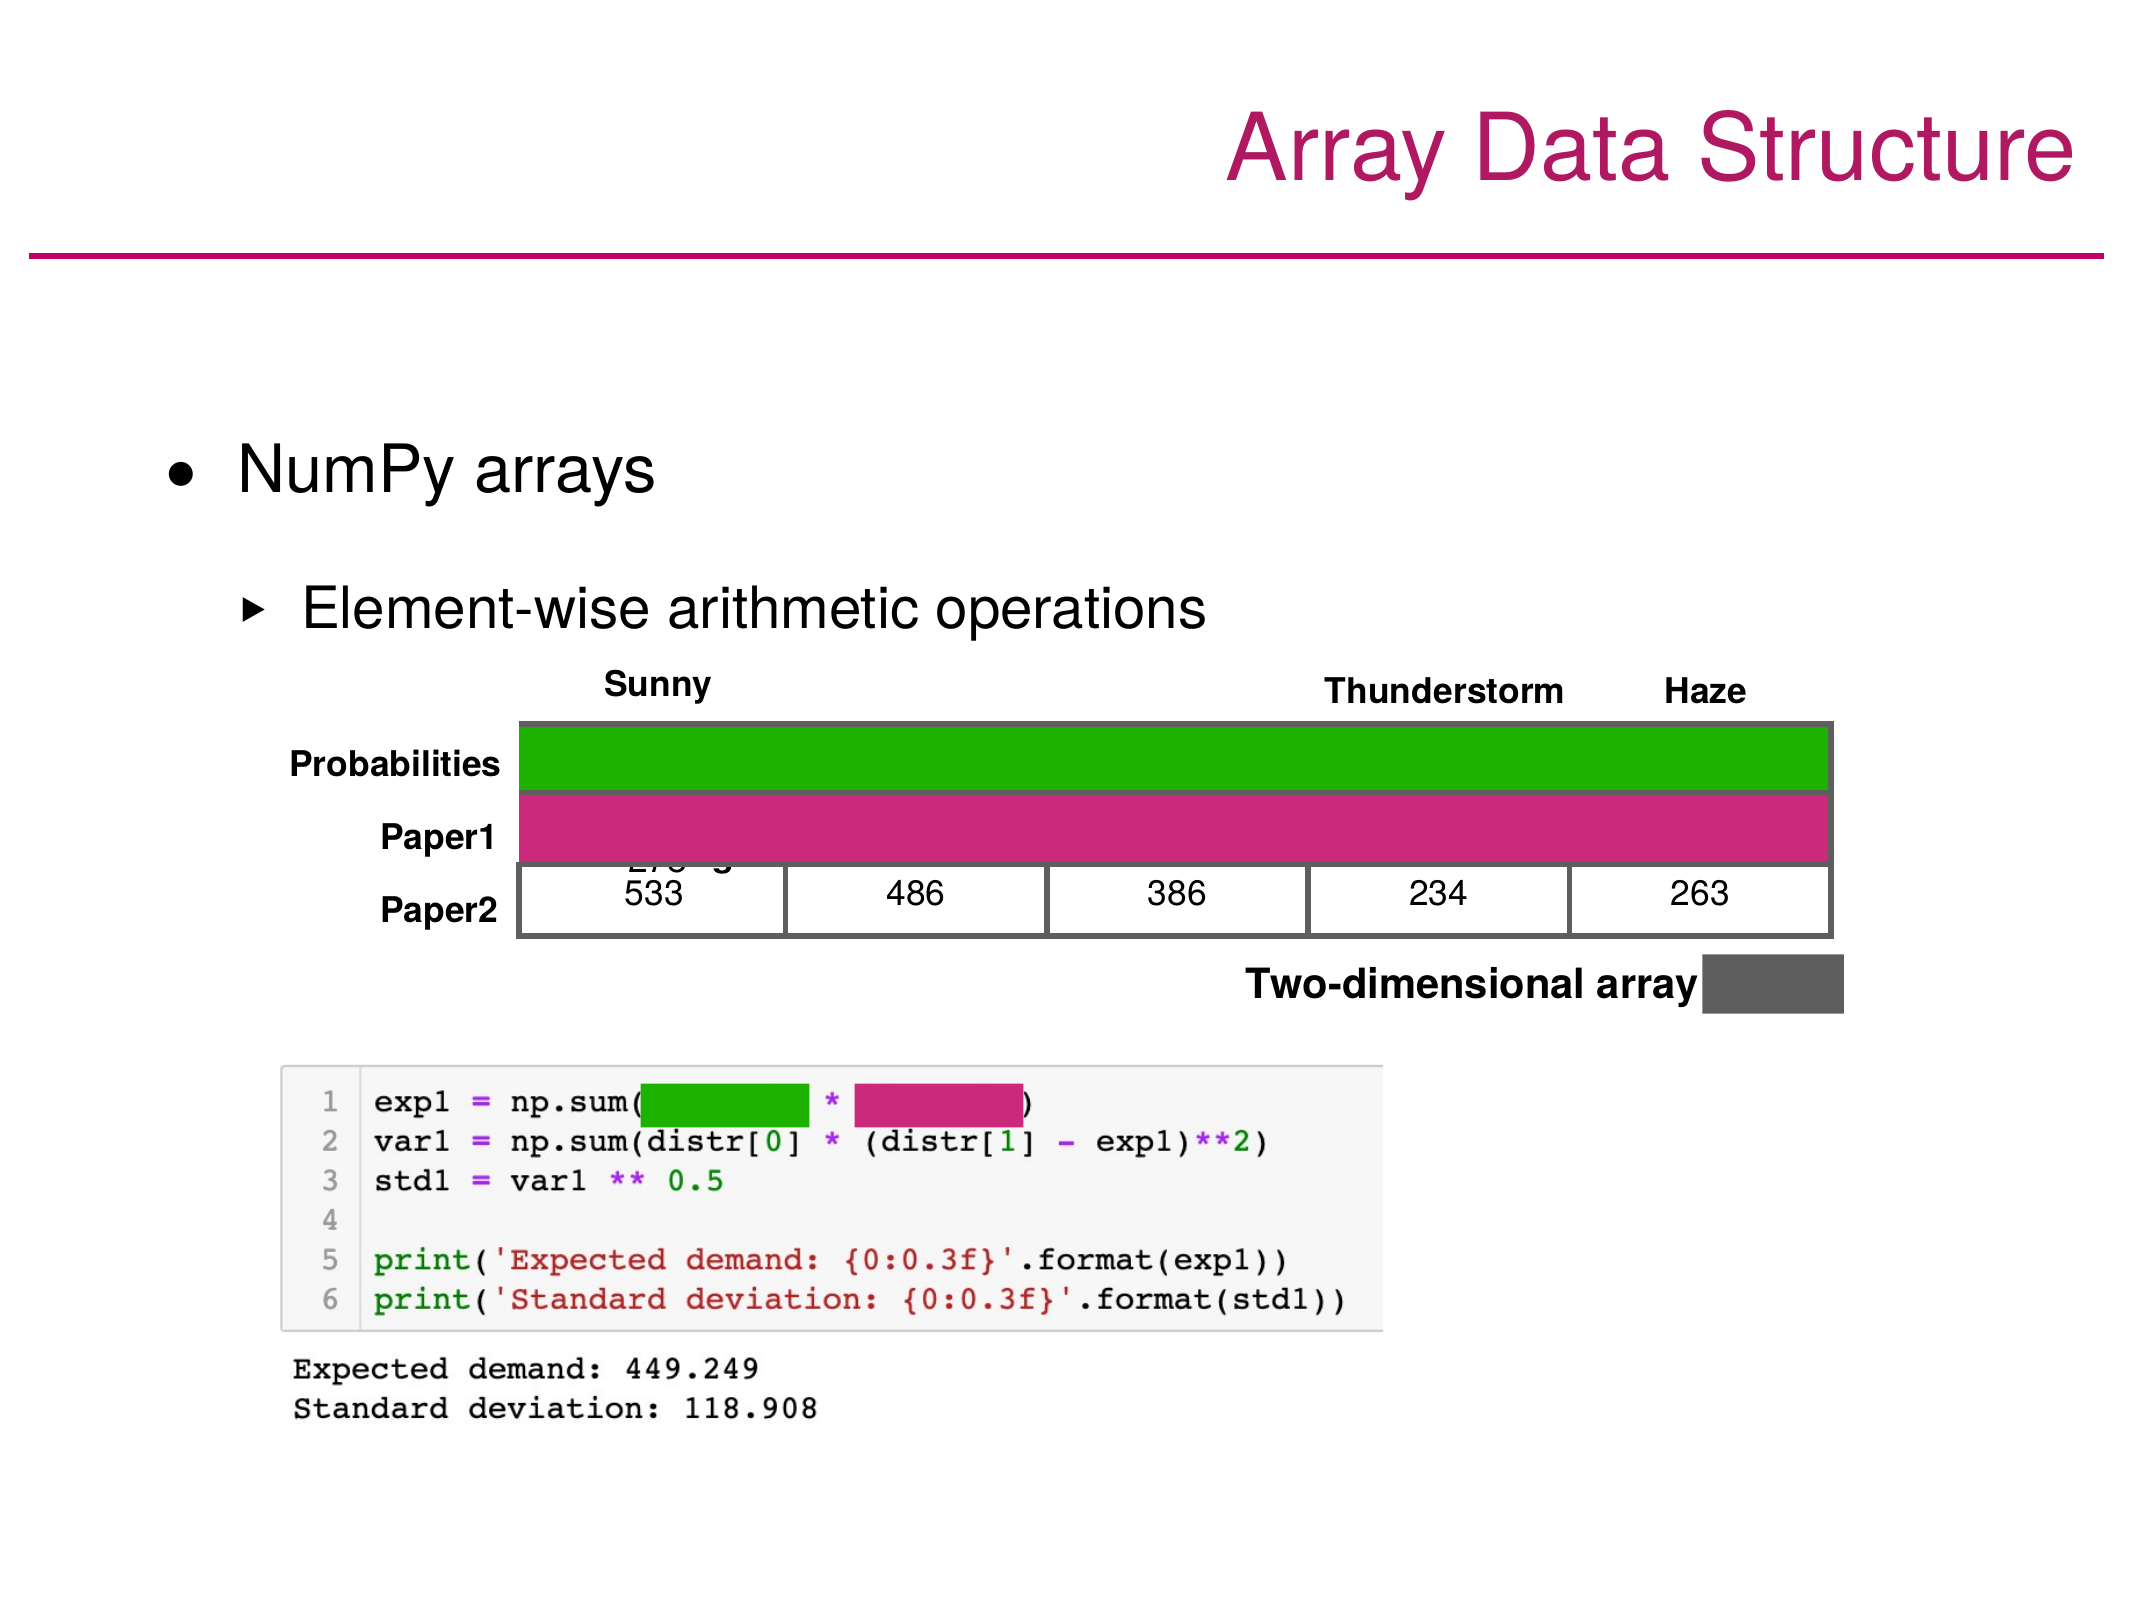

# Array Data Structure

NumPy arrays
Element-wise arithmetic operations
Sunny	Cloudy	Raining
Thunderstorm
Haze
|  |  |  |  |  |
| --- | --- | --- | --- | --- |
|  |  |  |  |  |
| 533 | 486 | 386 | 234 | 263 |

0.315	0.226	0.289	0.087	0.083
Probabilities
Paper1 Paper2
Two-dimensional array
560	530	389	202	278
distr